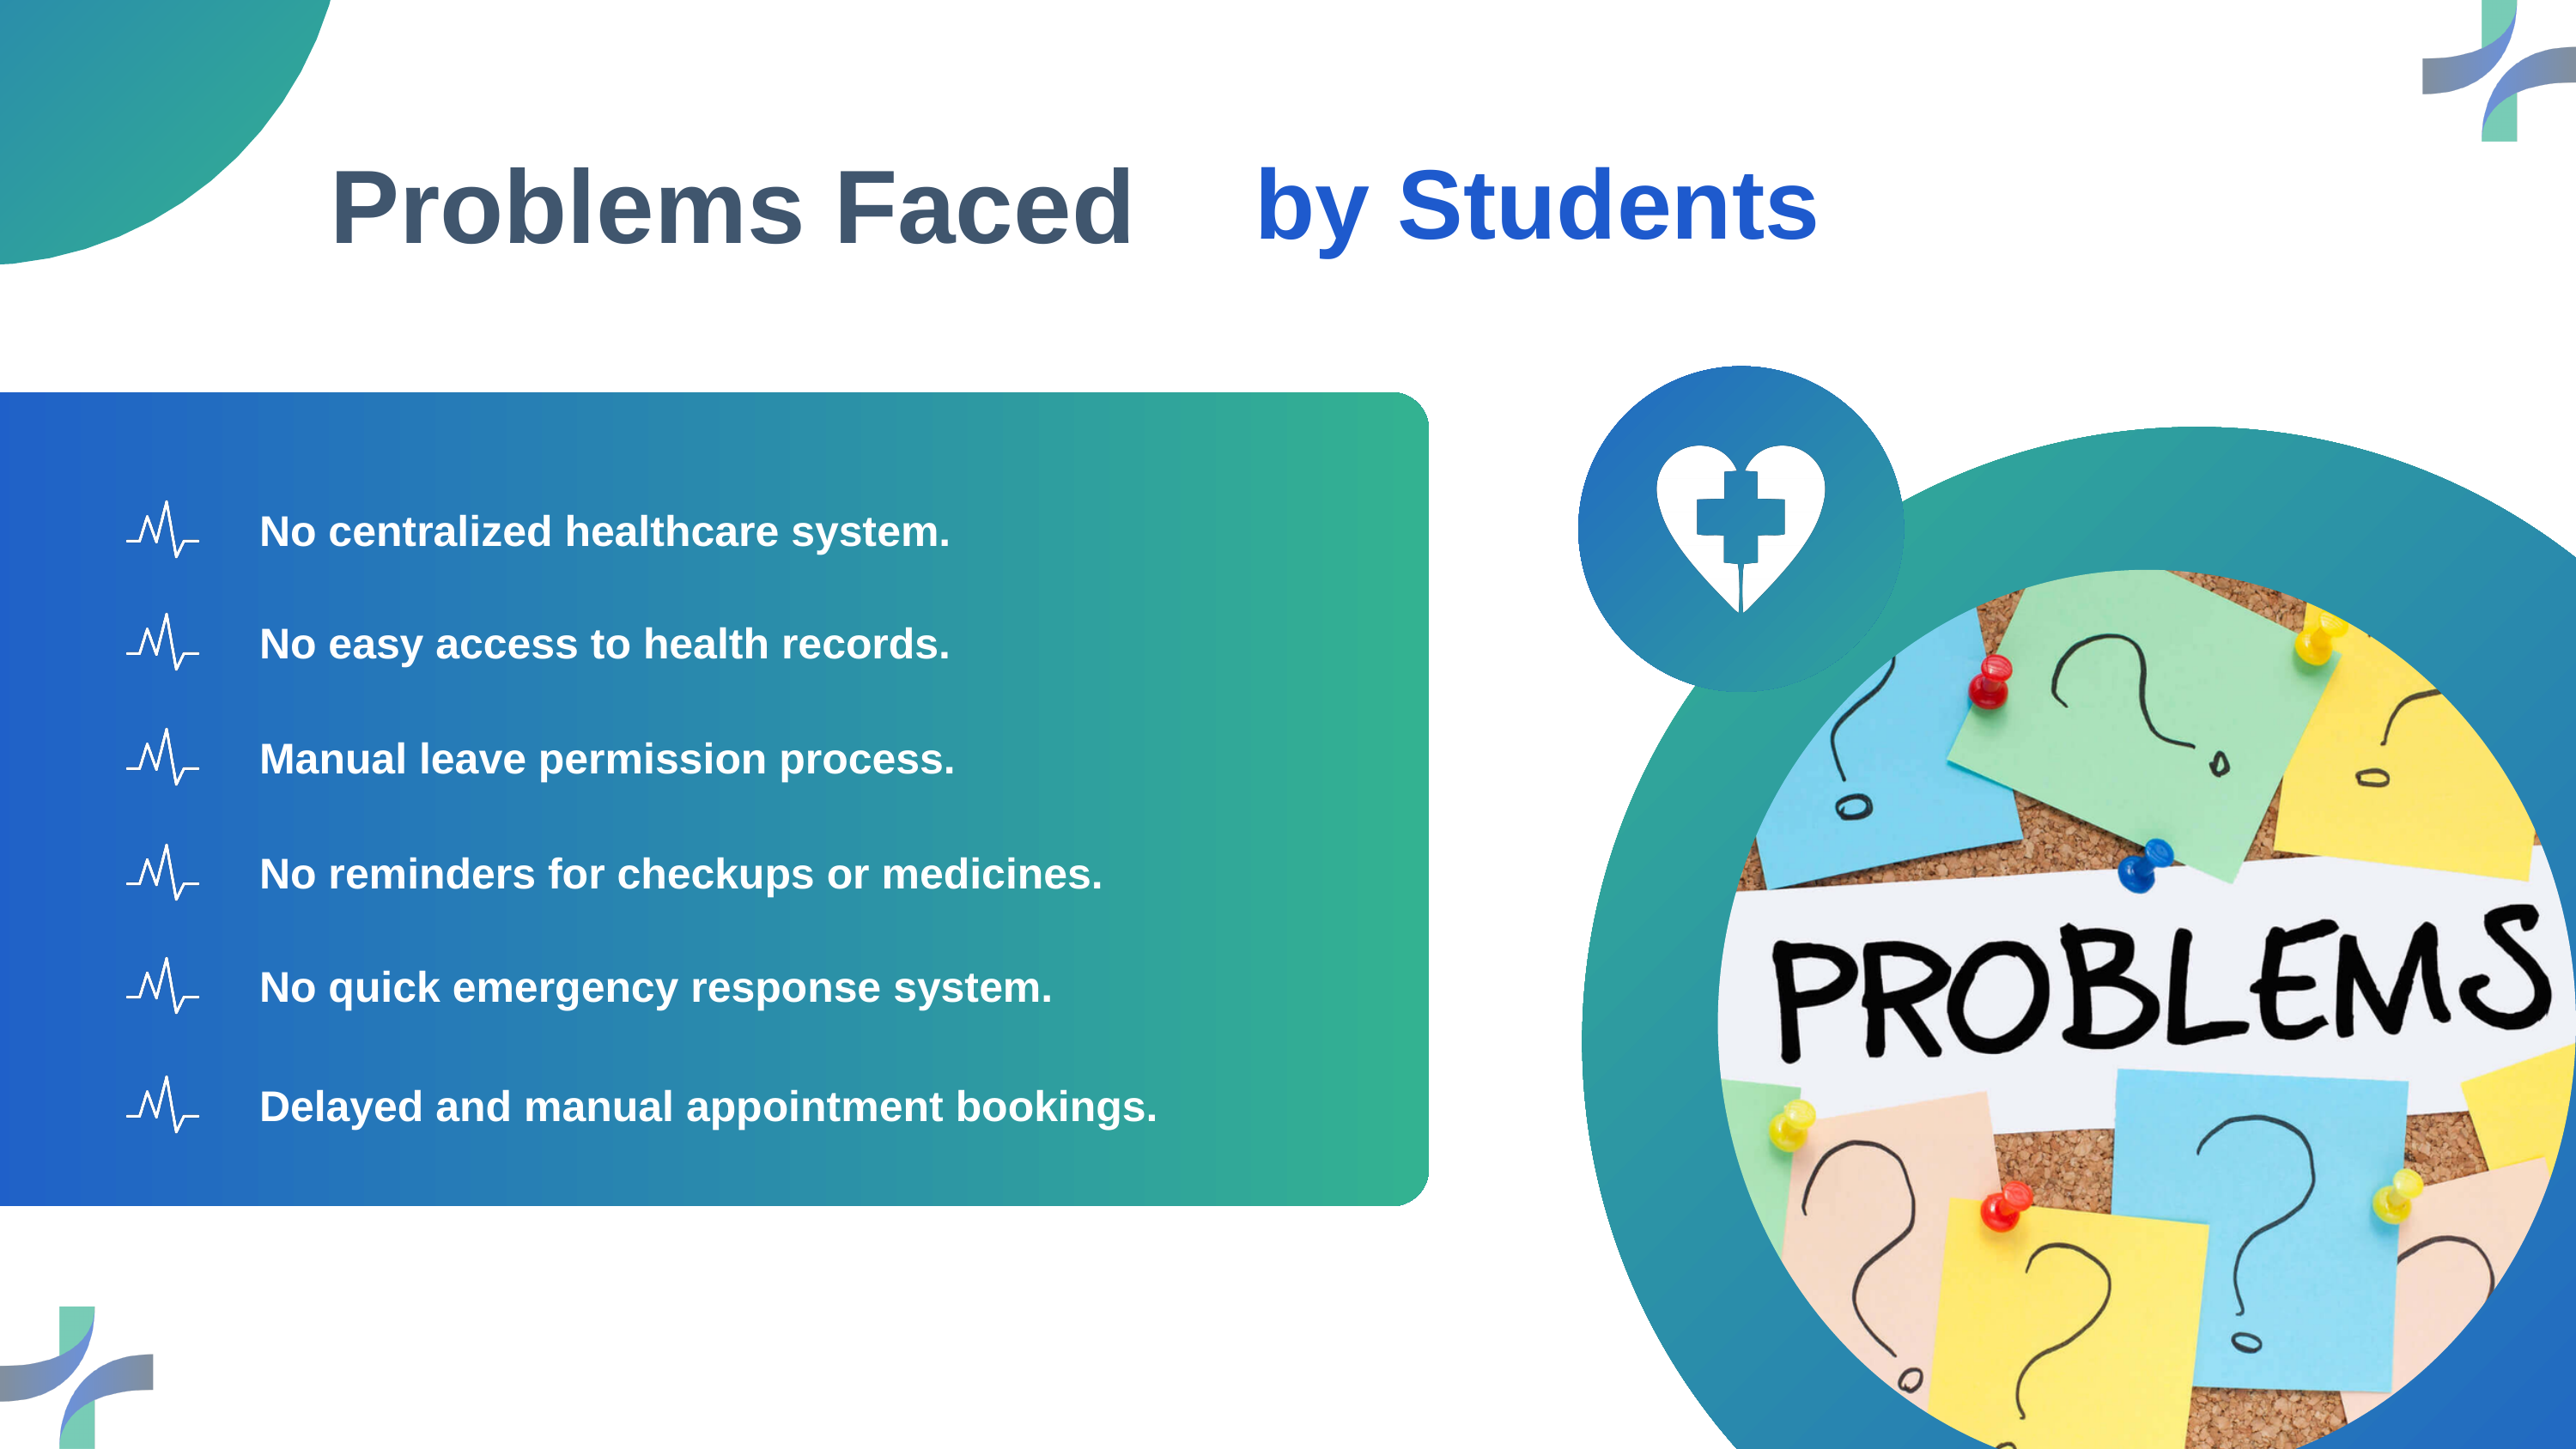

Problems Faced
by Students

No centralized healthcare system.

No easy access to health records.

Manual leave permission process.

No reminders for checkups or medicines.

No quick emergency response system.

Delayed and manual appointment bookings.